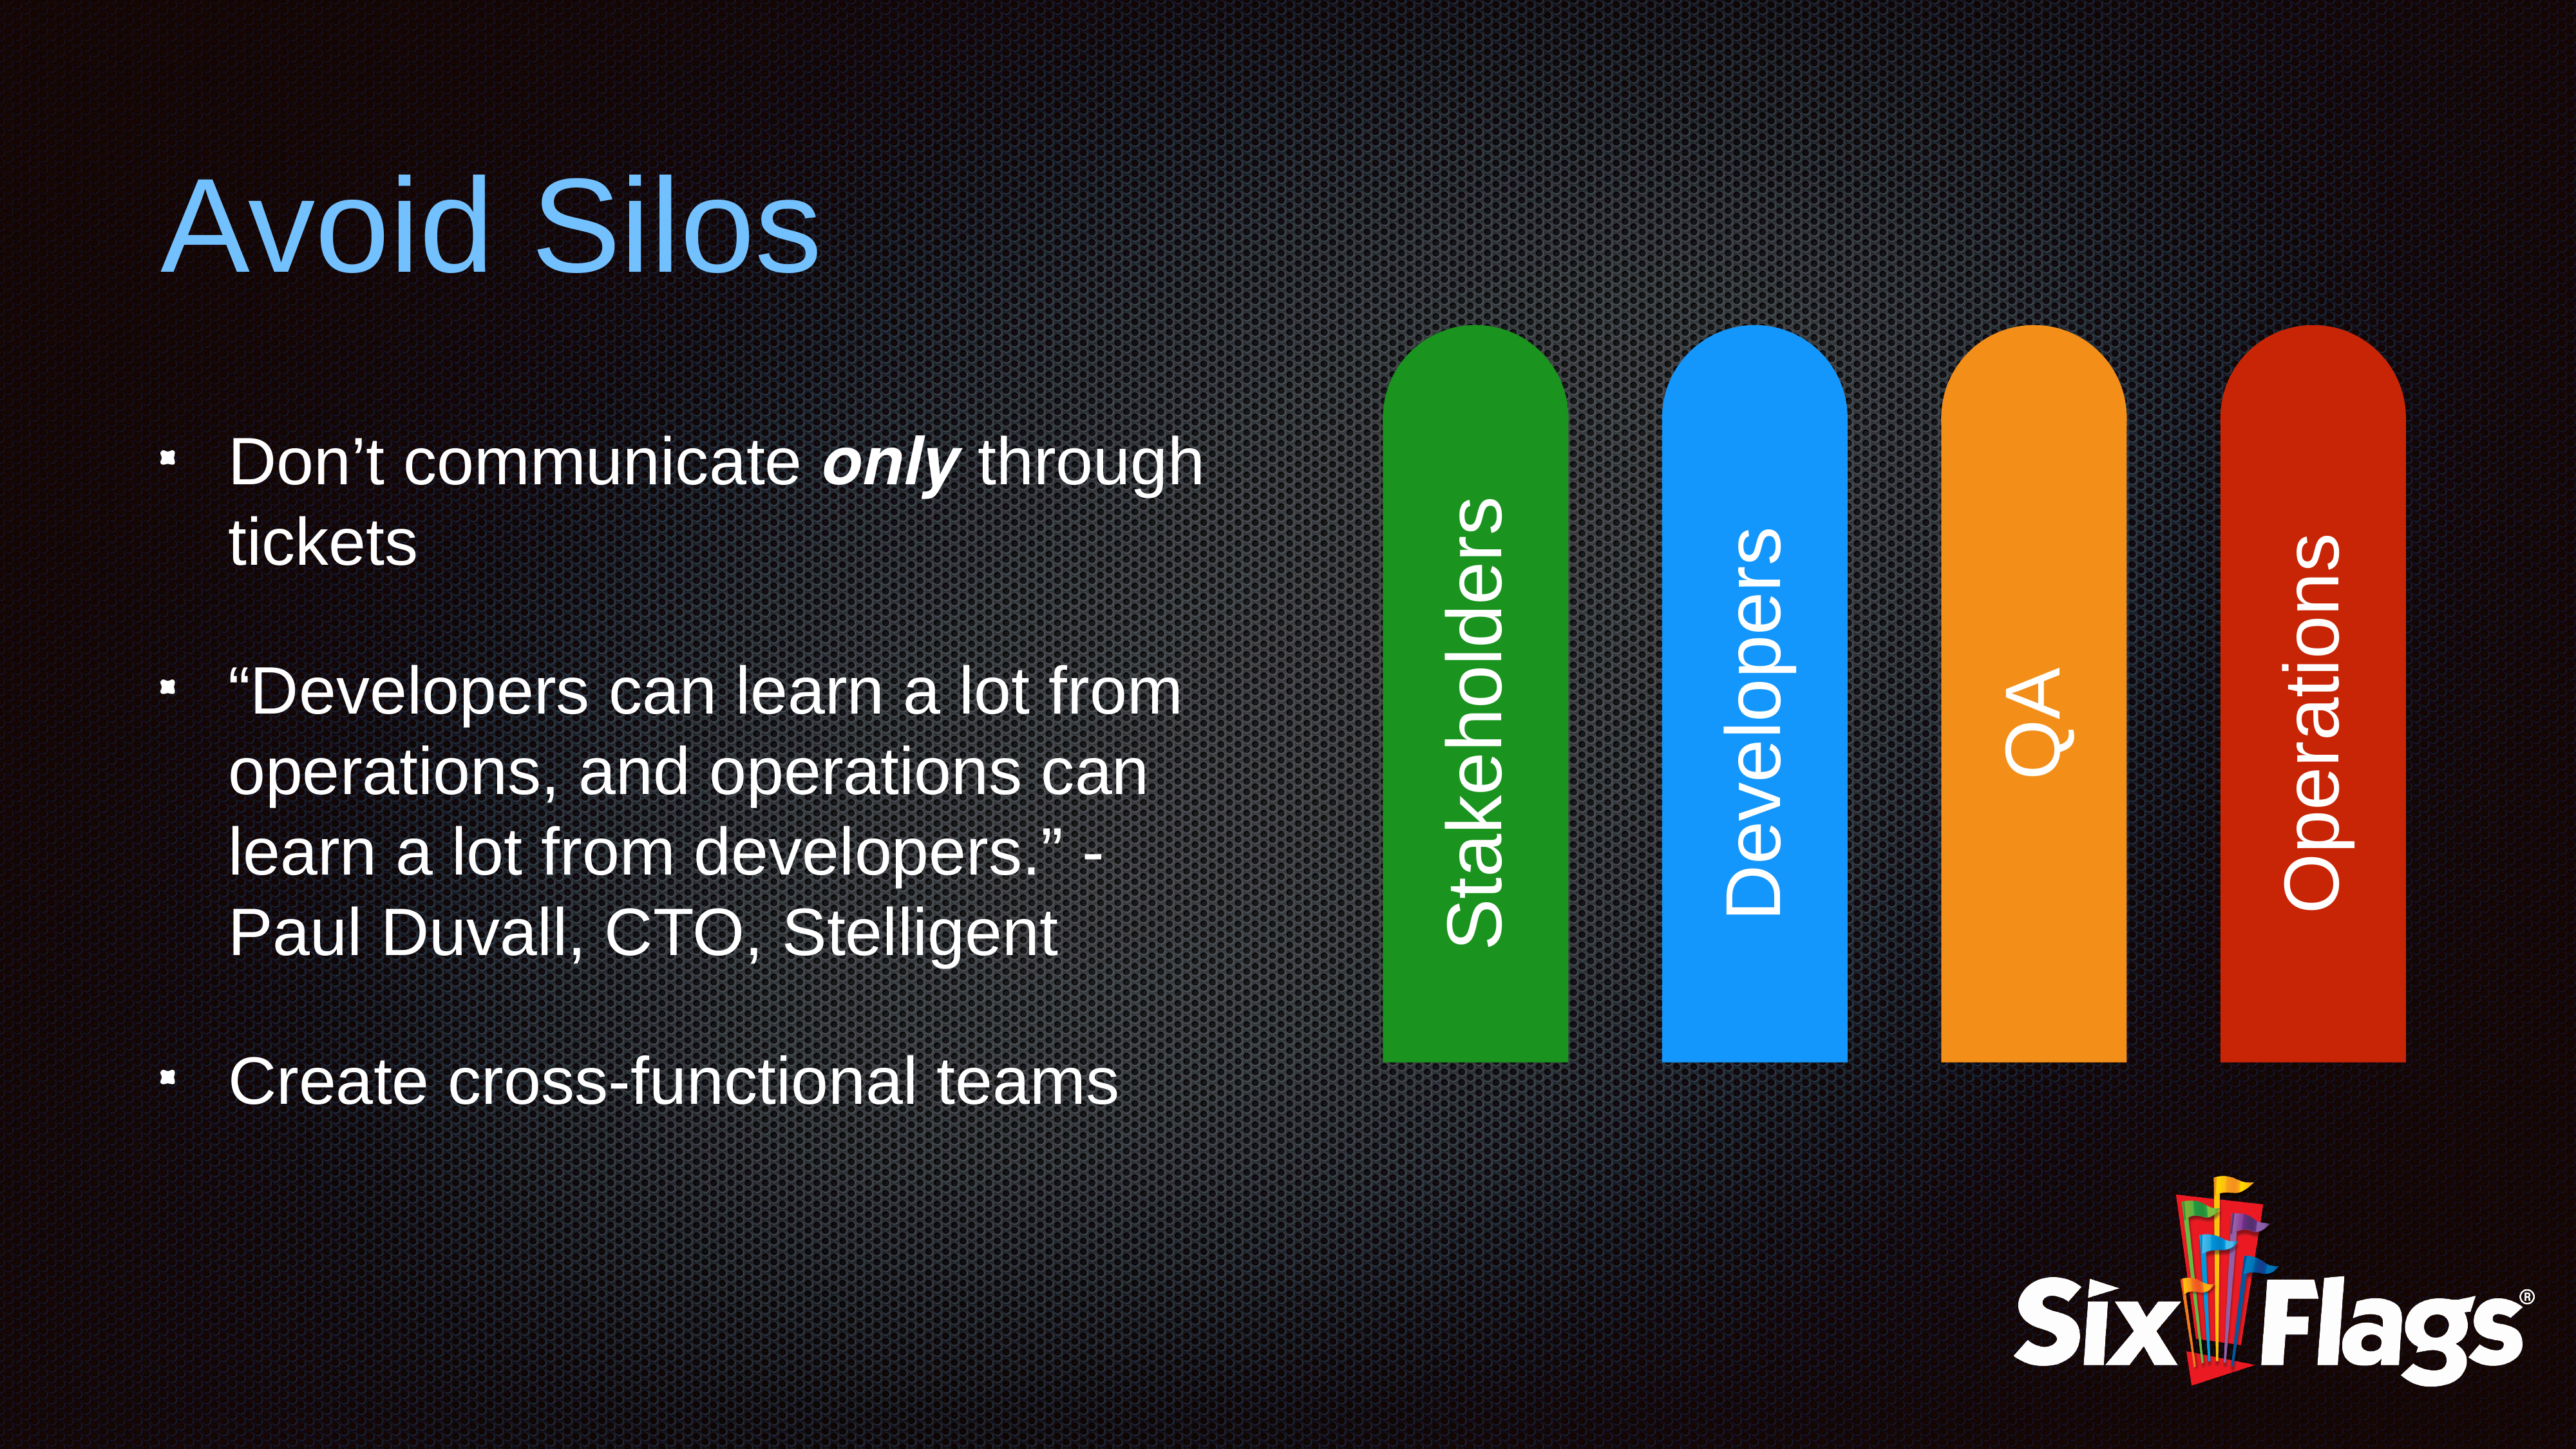

# Avoid Silos

Stakeholders

Developers

QA

Operations
Don’t communicate only through tickets
“Developers can learn a lot from operations, and operations can learn a lot from developers.” - Paul Duvall, CTO, Stelligent
Create cross-functional teams